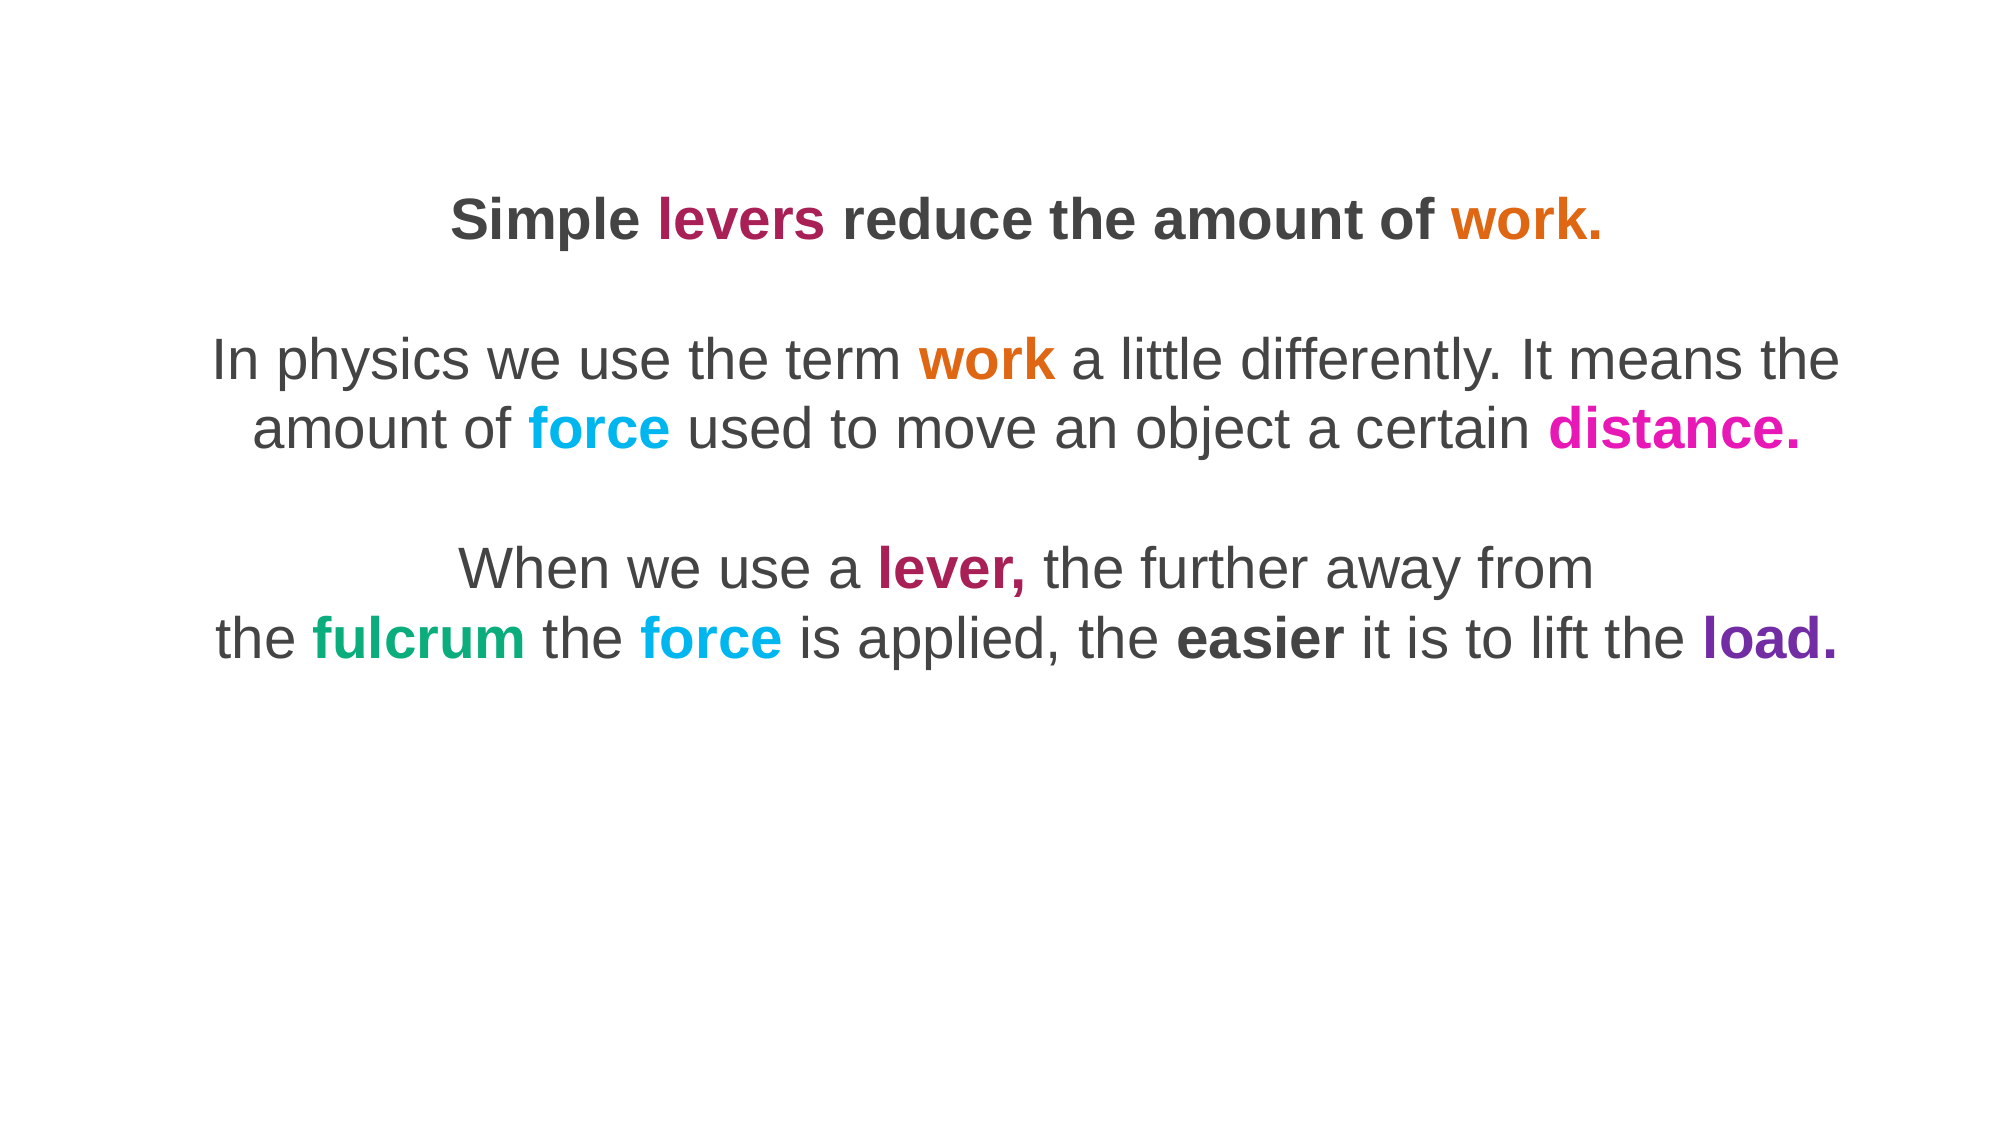

Simple levers reduce the amount of work.

In physics we use the term work a little differently. It means the amount of force used to move an object a certain distance.

When we use a lever, the further away from the fulcrum the force is applied, the easier it is to lift the load.